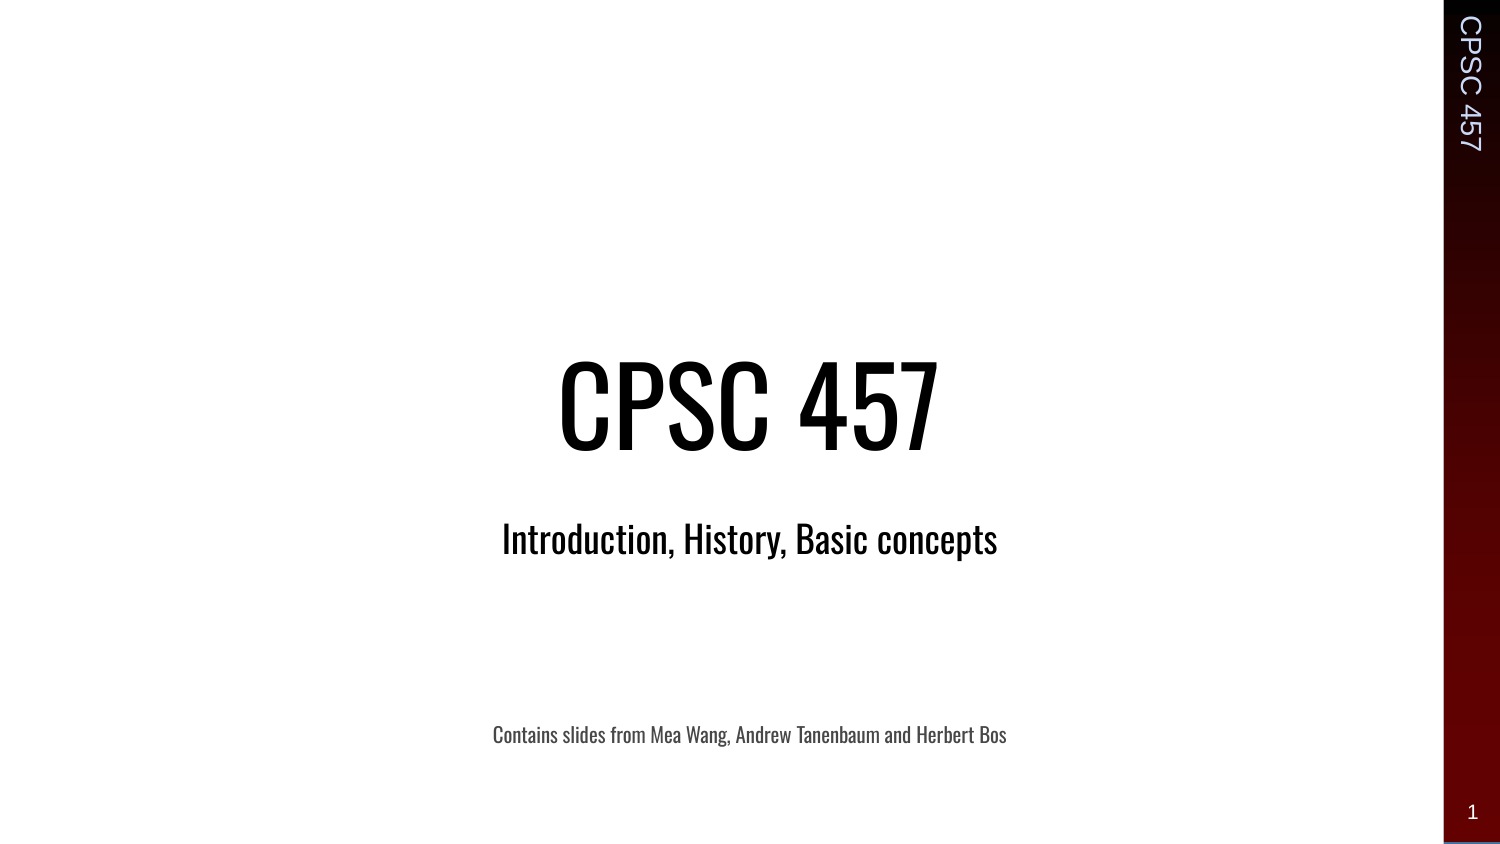

# CPSC 457

Introduction, History, Basic concepts

Contains slides from Mea Wang, Andrew Tanenbaum and Herbert Bos
1